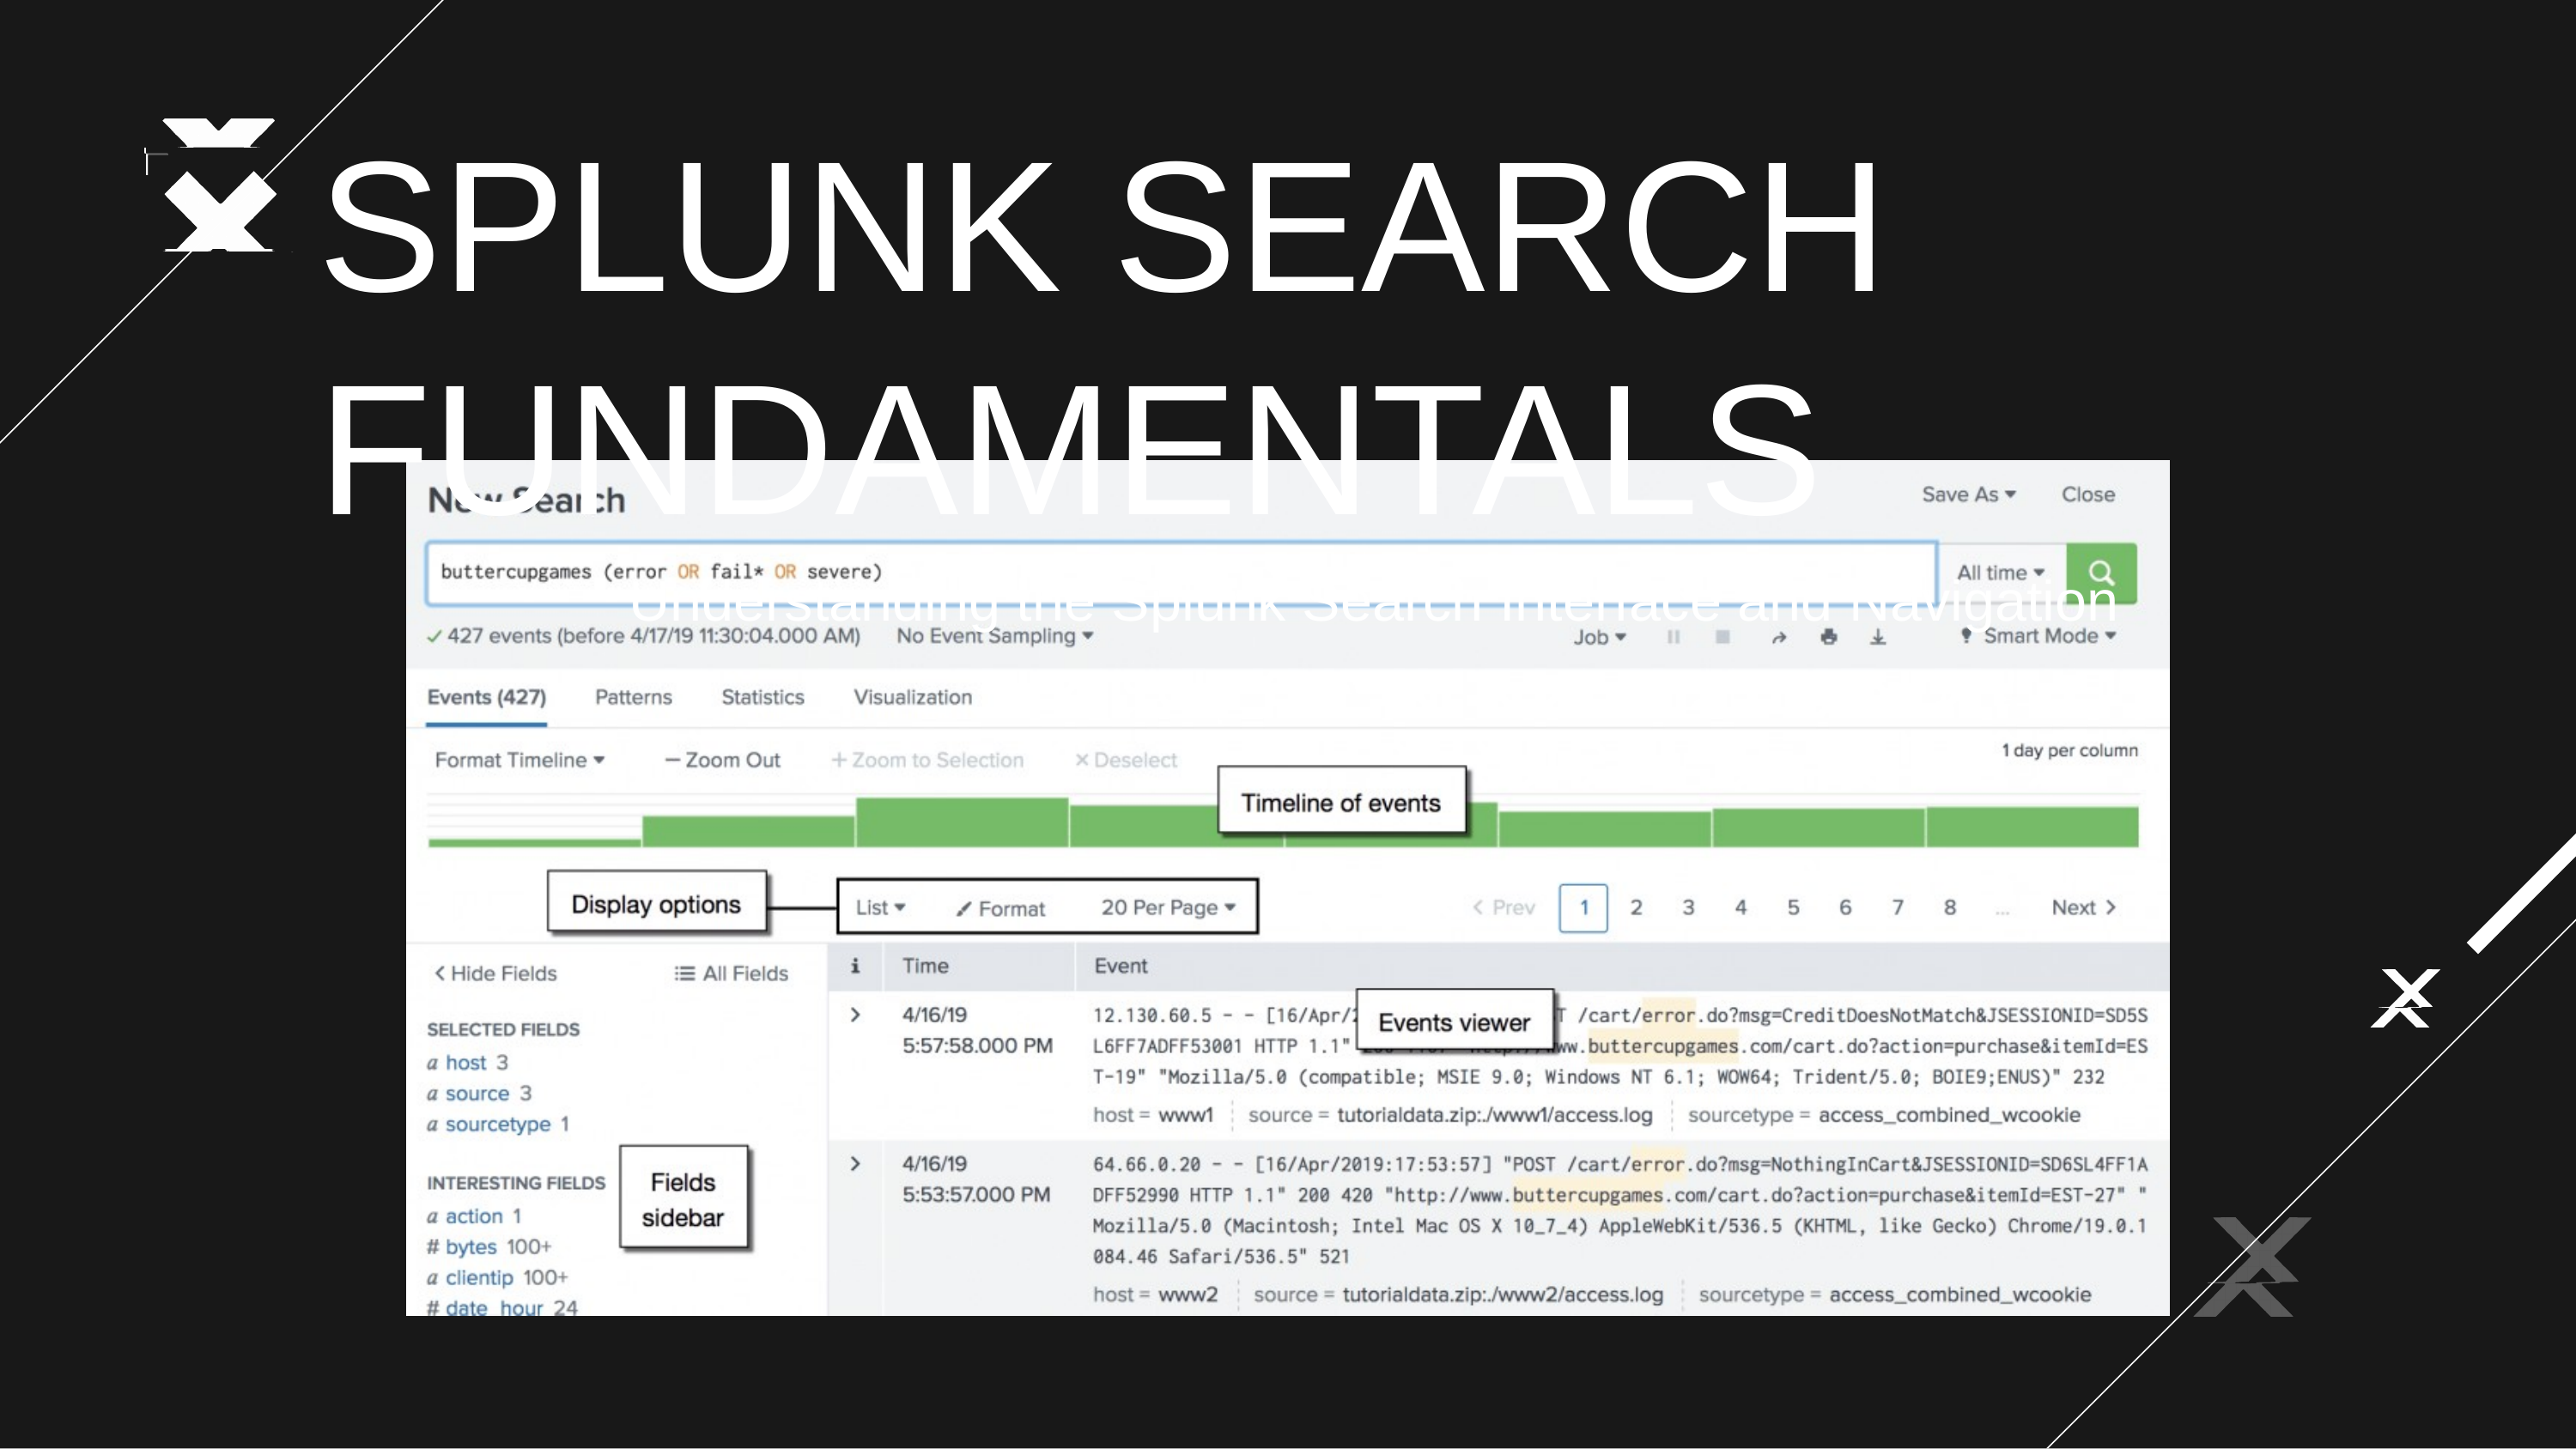

# SPLUNK SEARCH FUNDAMENTALS
Understanding the Splunk Search Interface and Navigation